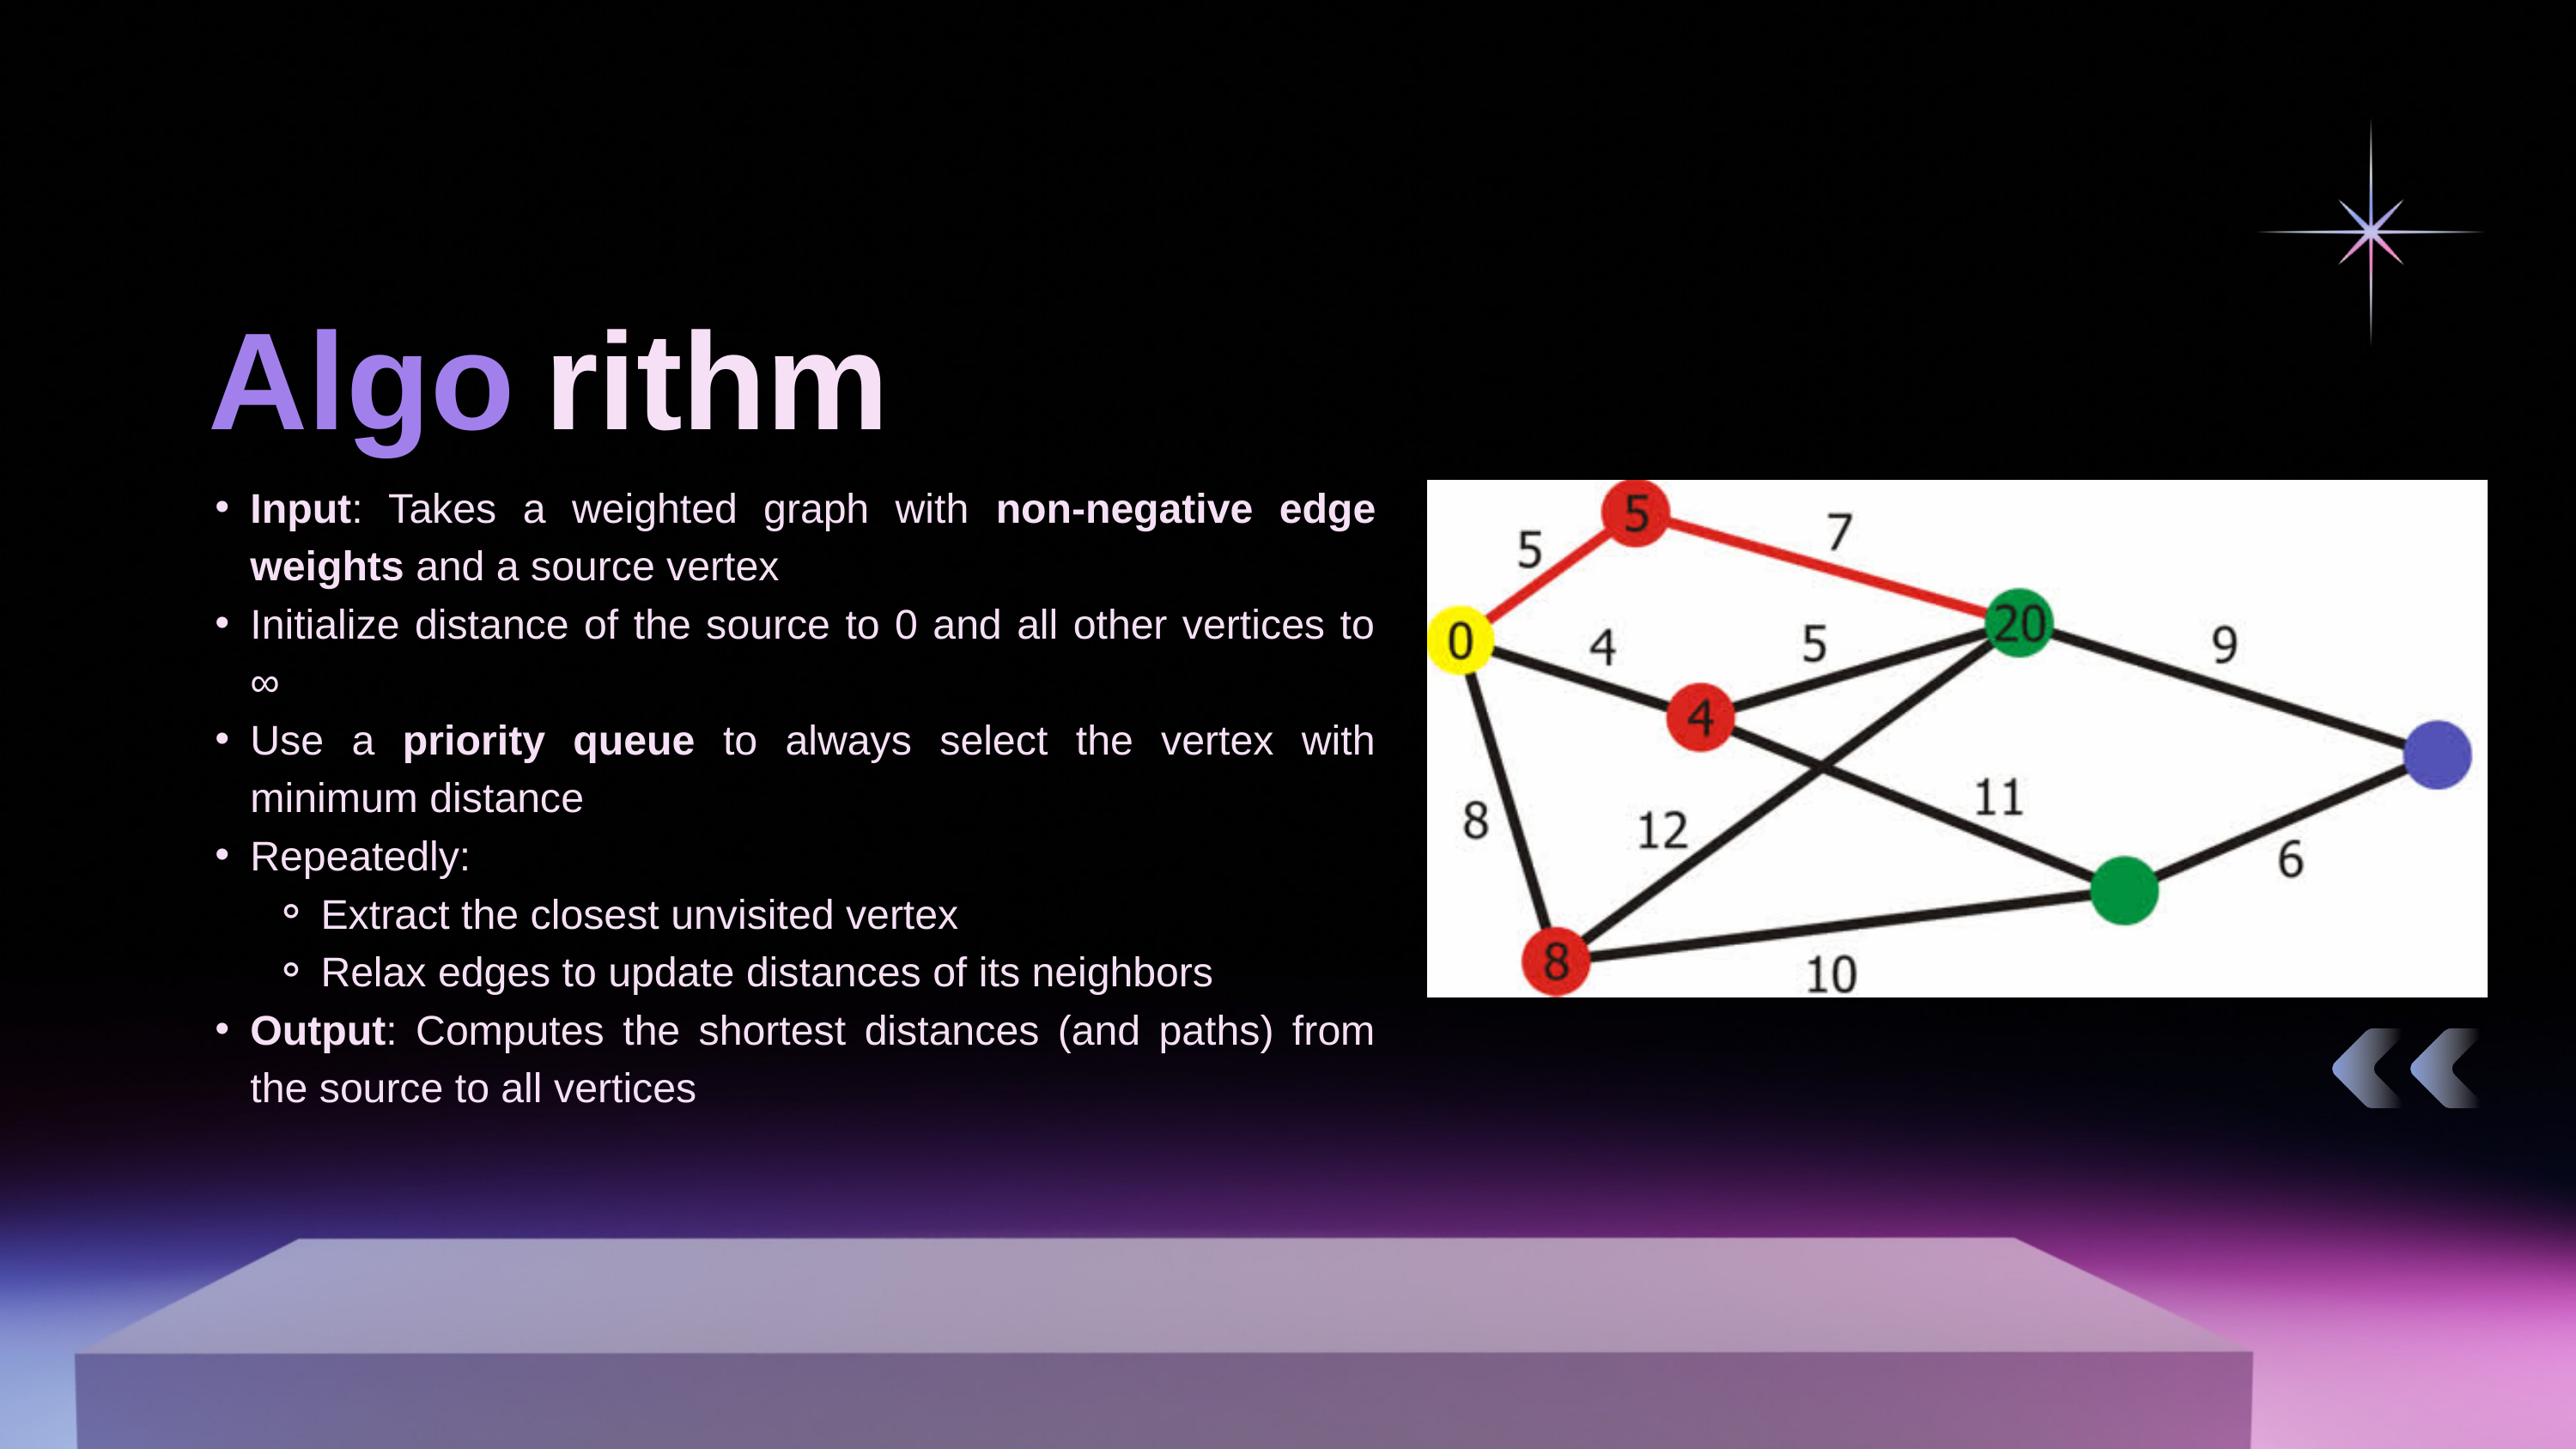

Algo
rithm
Input: Takes a weighted graph with non-negative edge weights and a source vertex
Initialize distance of the source to 0 and all other vertices to ∞
Use a priority queue to always select the vertex with minimum distance
Repeatedly:
Extract the closest unvisited vertex
Relax edges to update distances of its neighbors
Output: Computes the shortest distances (and paths) from the source to all vertices